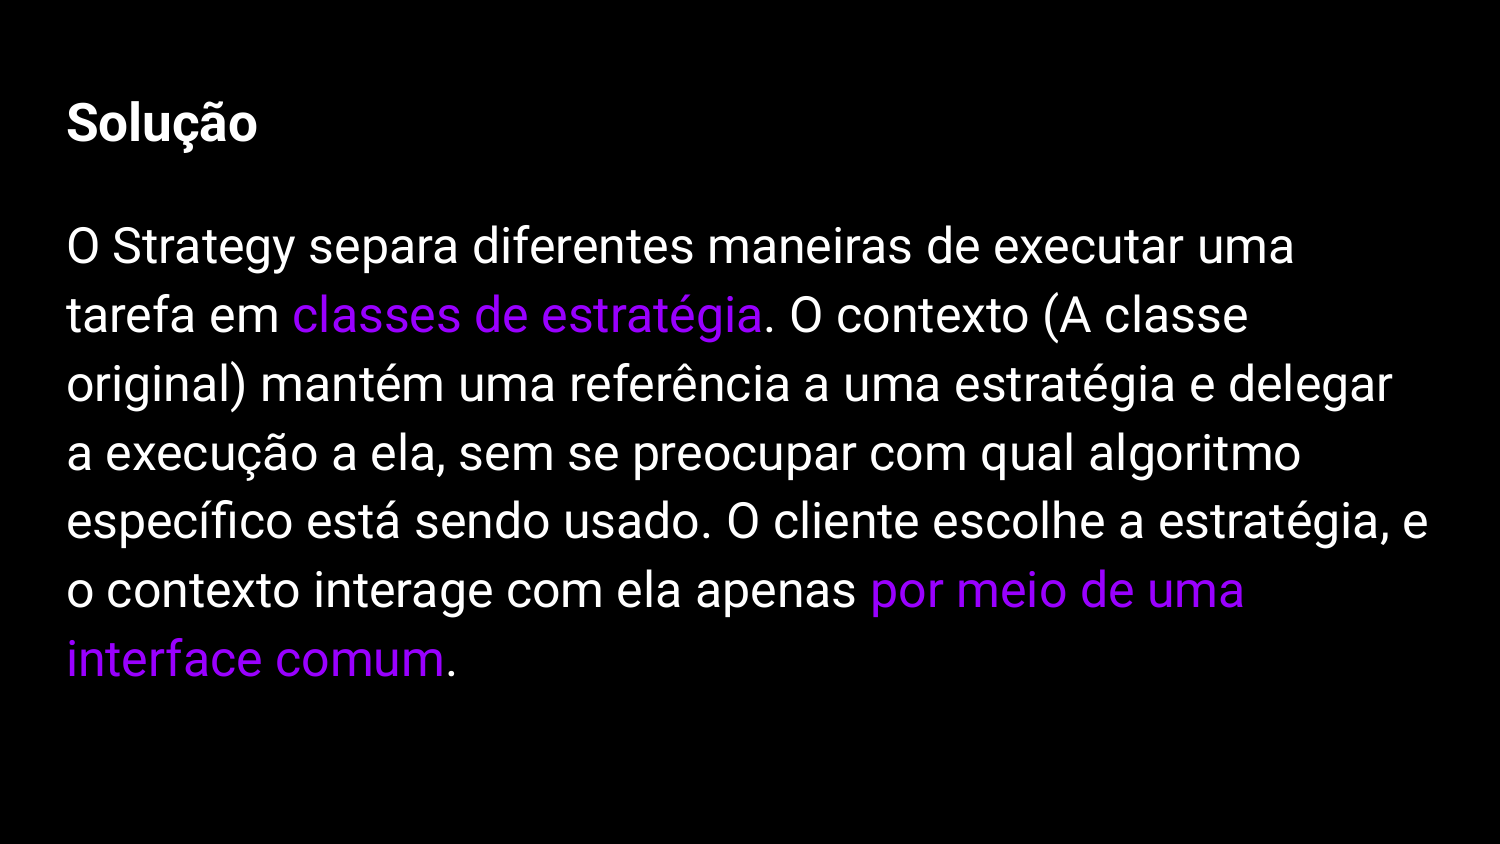

# Solução
O Strategy separa diferentes maneiras de executar uma tarefa em classes de estratégia. O contexto (A classe original) mantém uma referência a uma estratégia e delegar a execução a ela, sem se preocupar com qual algoritmo específico está sendo usado. O cliente escolhe a estratégia, e o contexto interage com ela apenas por meio de uma interface comum.